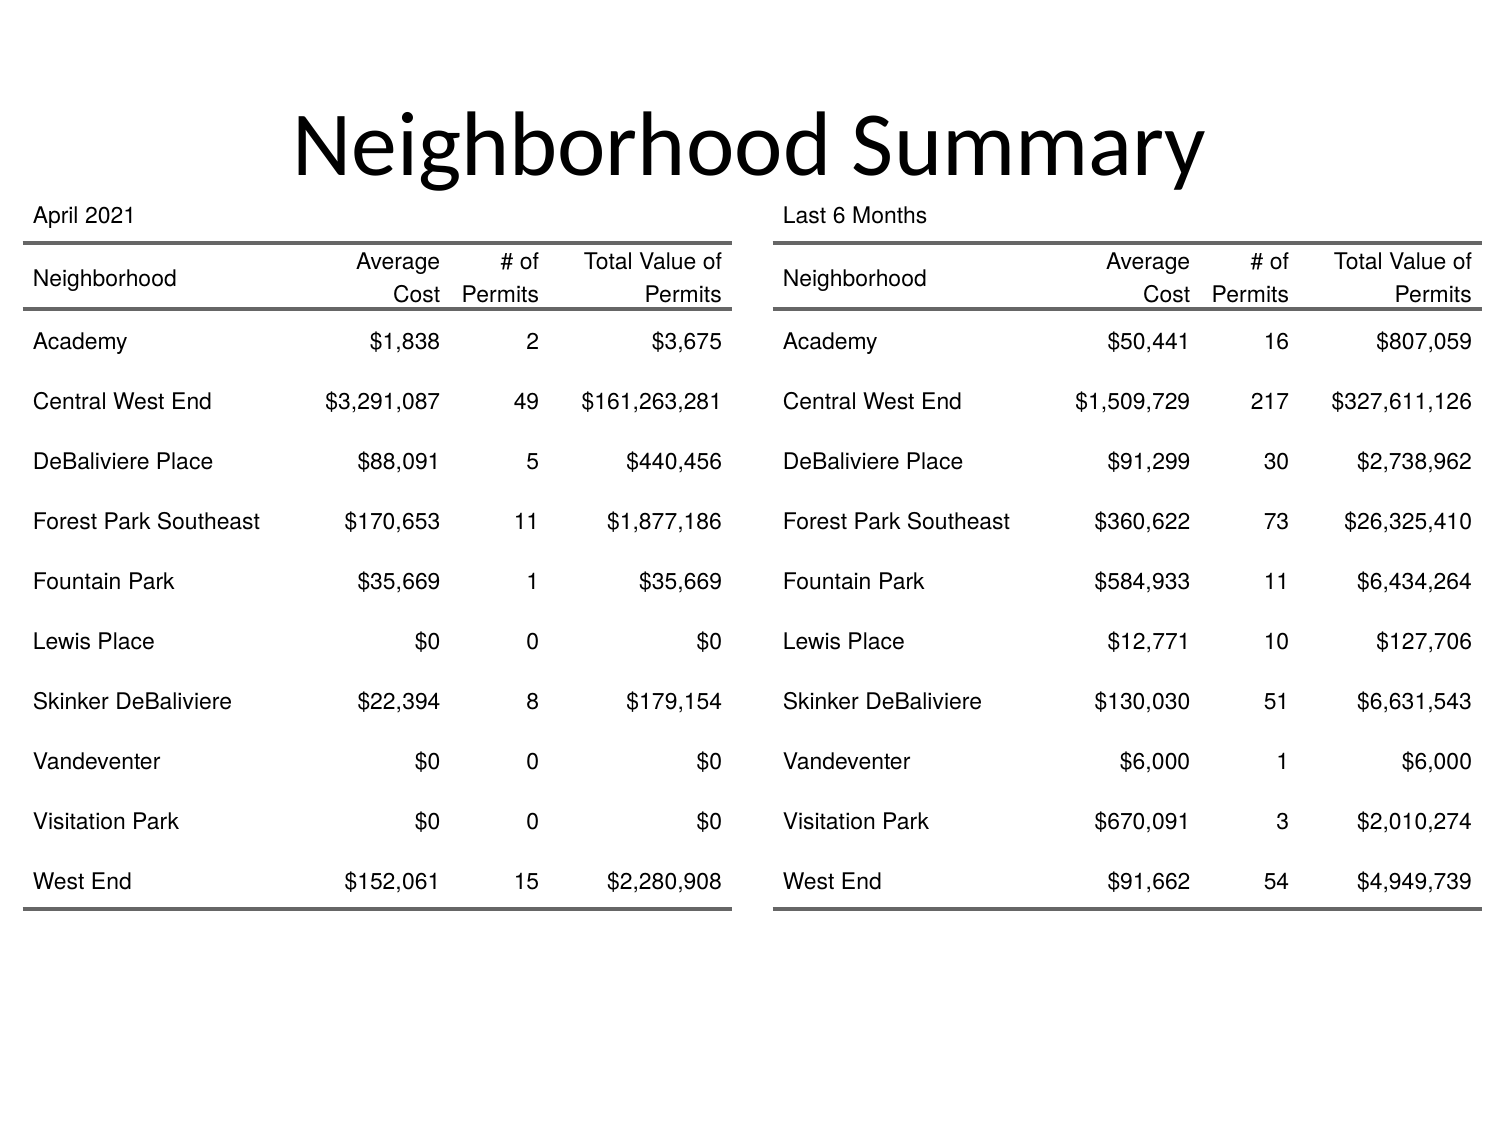

# Neighborhood Summary
| April 2021 | April 2021 | April 2021 | April 2021 |
| --- | --- | --- | --- |
| Neighborhood | Average Cost | # of Permits | Total Value of Permits |
| Academy | $1,838 | 2 | $3,675 |
| Central West End | $3,291,087 | 49 | $161,263,281 |
| DeBaliviere Place | $88,091 | 5 | $440,456 |
| Forest Park Southeast | $170,653 | 11 | $1,877,186 |
| Fountain Park | $35,669 | 1 | $35,669 |
| Lewis Place | $0 | 0 | $0 |
| Skinker DeBaliviere | $22,394 | 8 | $179,154 |
| Vandeventer | $0 | 0 | $0 |
| Visitation Park | $0 | 0 | $0 |
| West End | $152,061 | 15 | $2,280,908 |
| Last 6 Months | Last 6 Months | Last 6 Months | Last 6 Months |
| --- | --- | --- | --- |
| Neighborhood | Average Cost | # of Permits | Total Value of Permits |
| Academy | $50,441 | 16 | $807,059 |
| Central West End | $1,509,729 | 217 | $327,611,126 |
| DeBaliviere Place | $91,299 | 30 | $2,738,962 |
| Forest Park Southeast | $360,622 | 73 | $26,325,410 |
| Fountain Park | $584,933 | 11 | $6,434,264 |
| Lewis Place | $12,771 | 10 | $127,706 |
| Skinker DeBaliviere | $130,030 | 51 | $6,631,543 |
| Vandeventer | $6,000 | 1 | $6,000 |
| Visitation Park | $670,091 | 3 | $2,010,274 |
| West End | $91,662 | 54 | $4,949,739 |